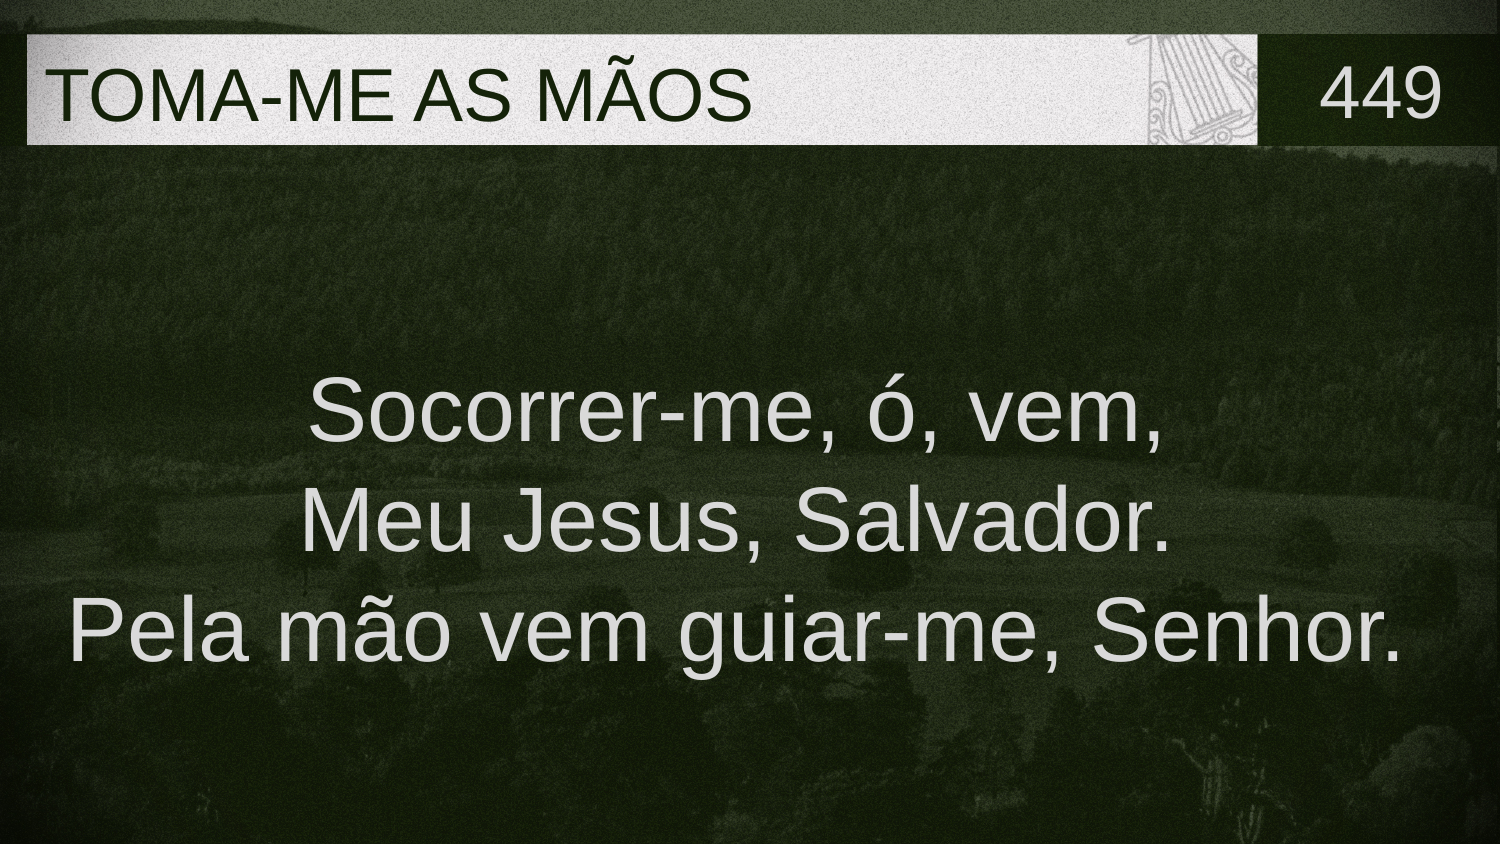

# TOMA-ME AS MÃOS
449
Socorrer-me, ó, vem,
Meu Jesus, Salvador.
Pela mão vem guiar-me, Senhor.